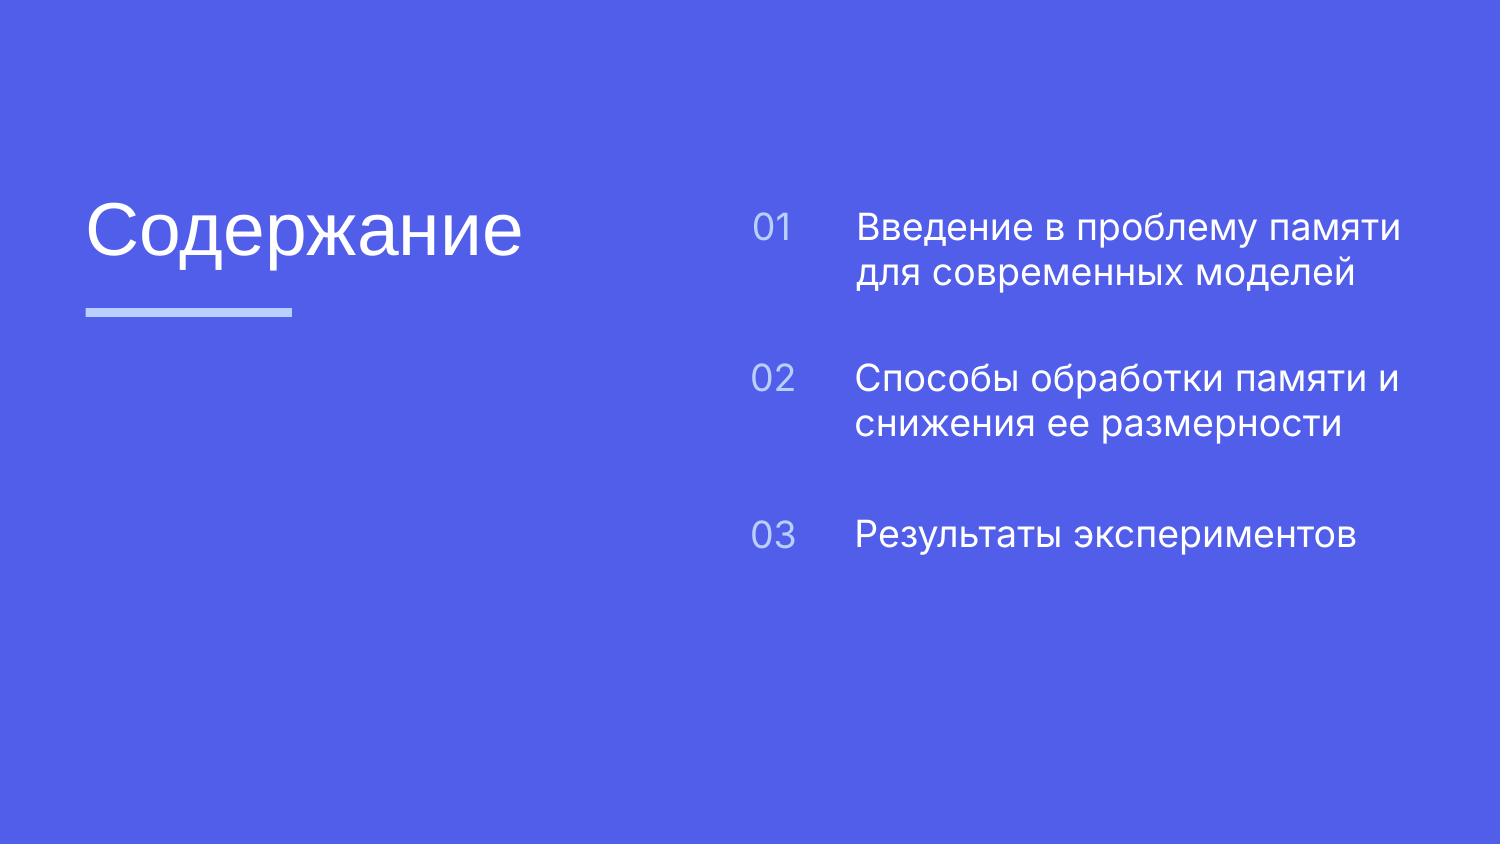

# Содержание
Введение в проблему памяти
для современных моделей
01
Способы обработки памяти и снижения ее размерности
02
Результаты экспериментов
03